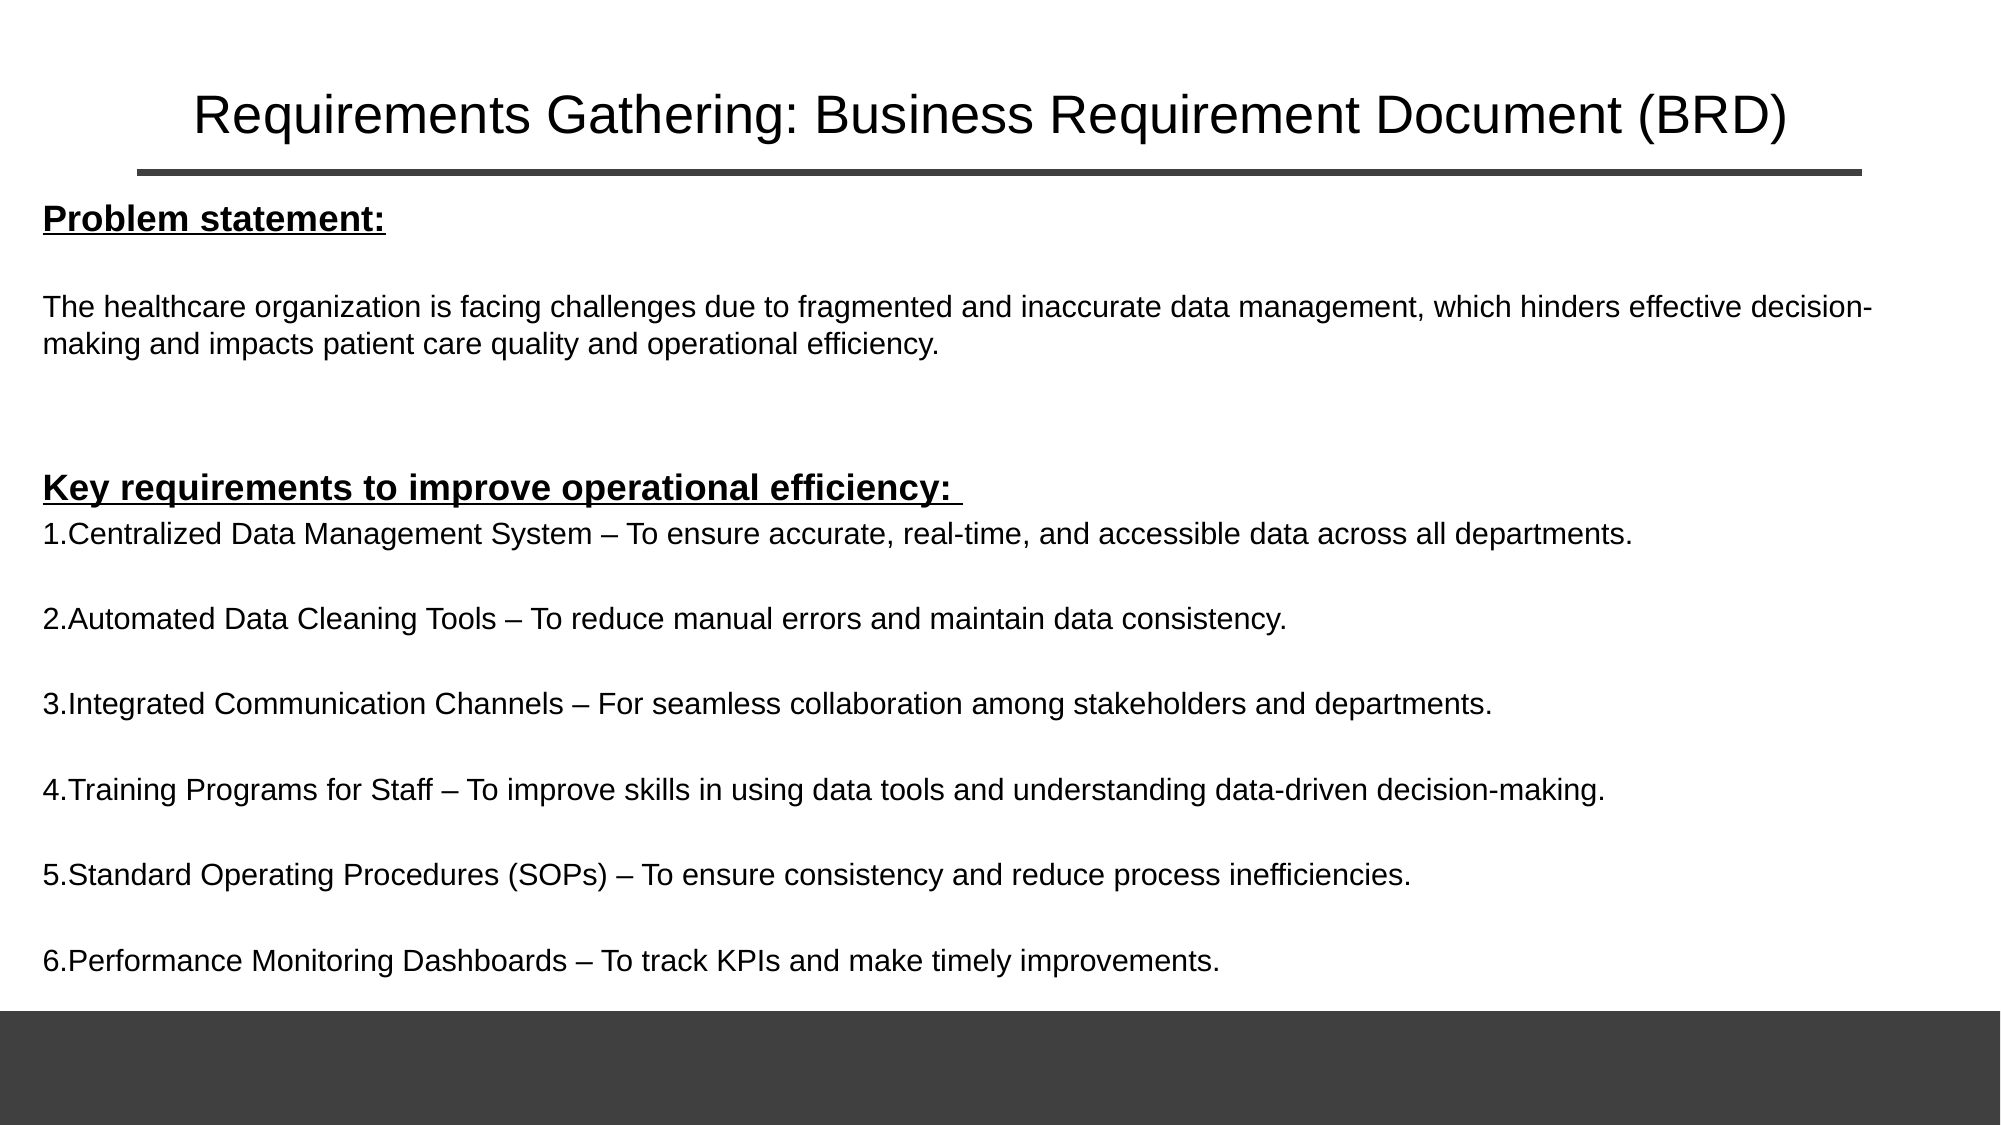

# Requirements Gathering: Business Requirement Document (BRD)
Problem statement:

The healthcare organization is facing challenges due to fragmented and inaccurate data management, which hinders effective decision-making and impacts patient care quality and operational efficiency.

Key requirements to improve operational efficiency:
1.Centralized Data Management System – To ensure accurate, real-time, and accessible data across all departments.

2.Automated Data Cleaning Tools – To reduce manual errors and maintain data consistency.

3.Integrated Communication Channels – For seamless collaboration among stakeholders and departments.

4.Training Programs for Staff – To improve skills in using data tools and understanding data-driven decision-making.

5.Standard Operating Procedures (SOPs) – To ensure consistency and reduce process inefficiencies.

6.Performance Monitoring Dashboards – To track KPIs and make timely improvements.